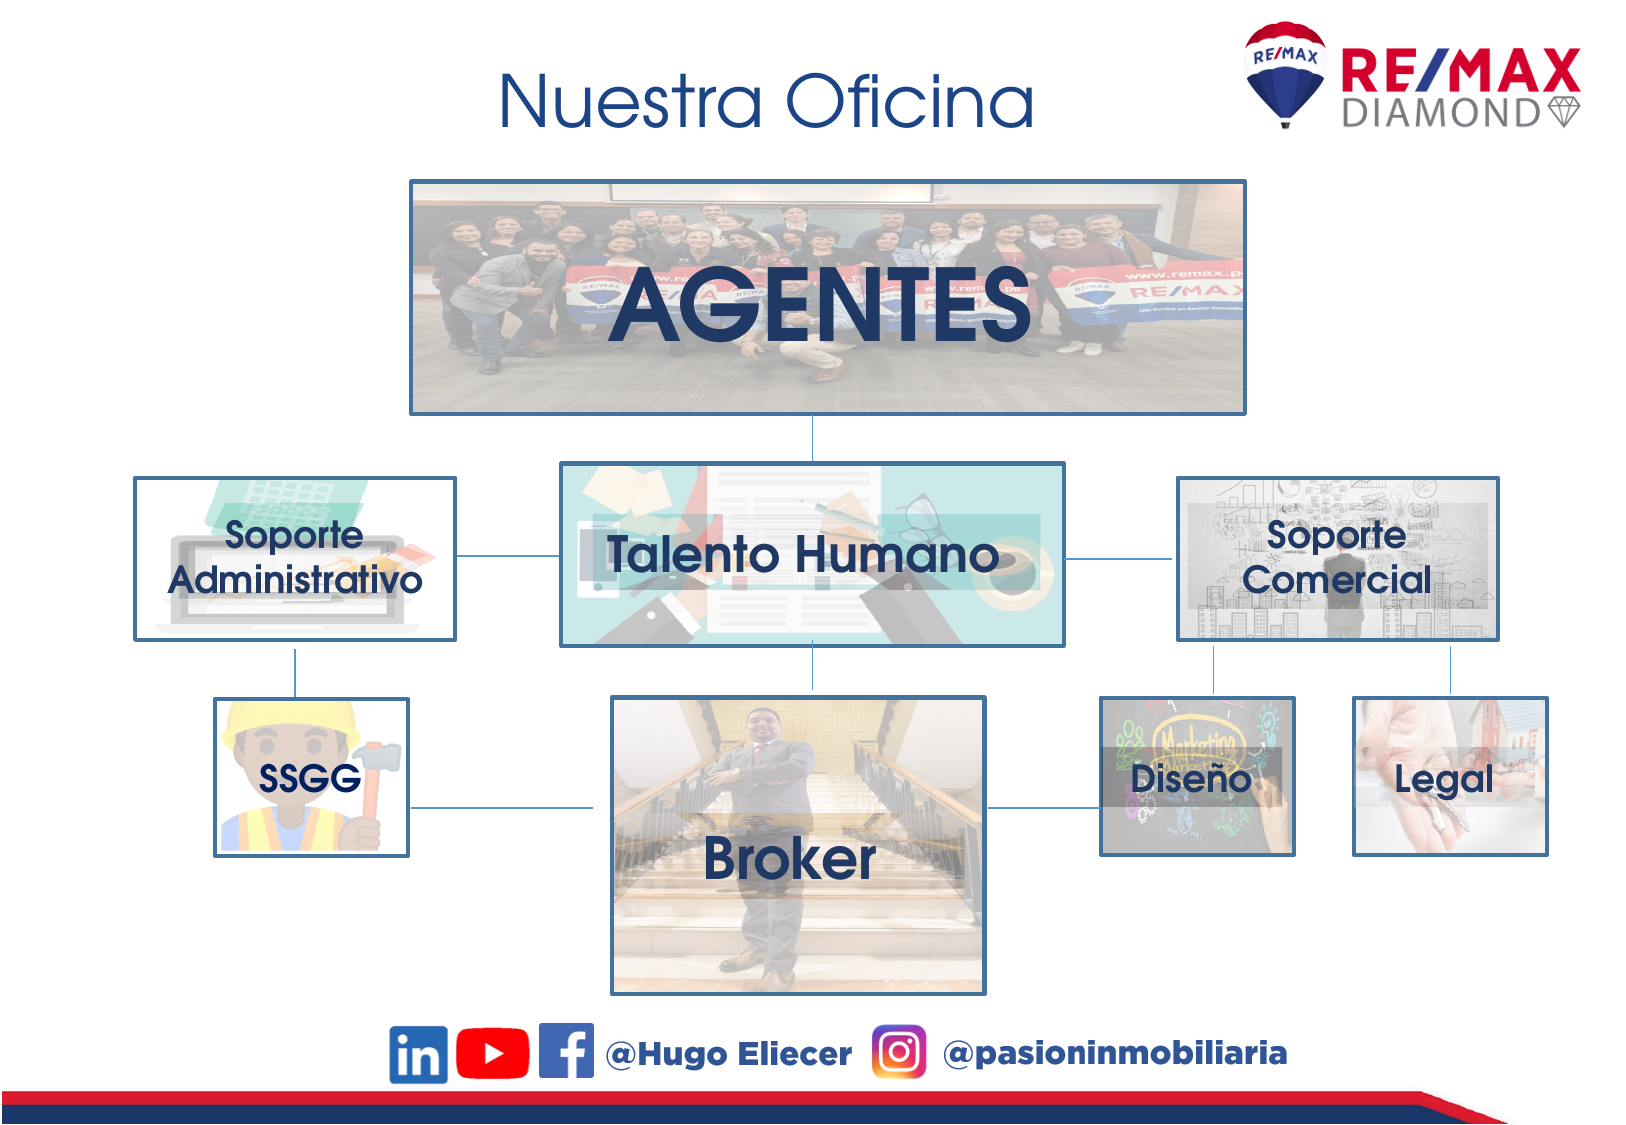

Nuestra Oficina

AGENTES

Talento Humano

Soporte Administrativo

Soporte Comercial

Broker

SSGG

Diseño

Legal